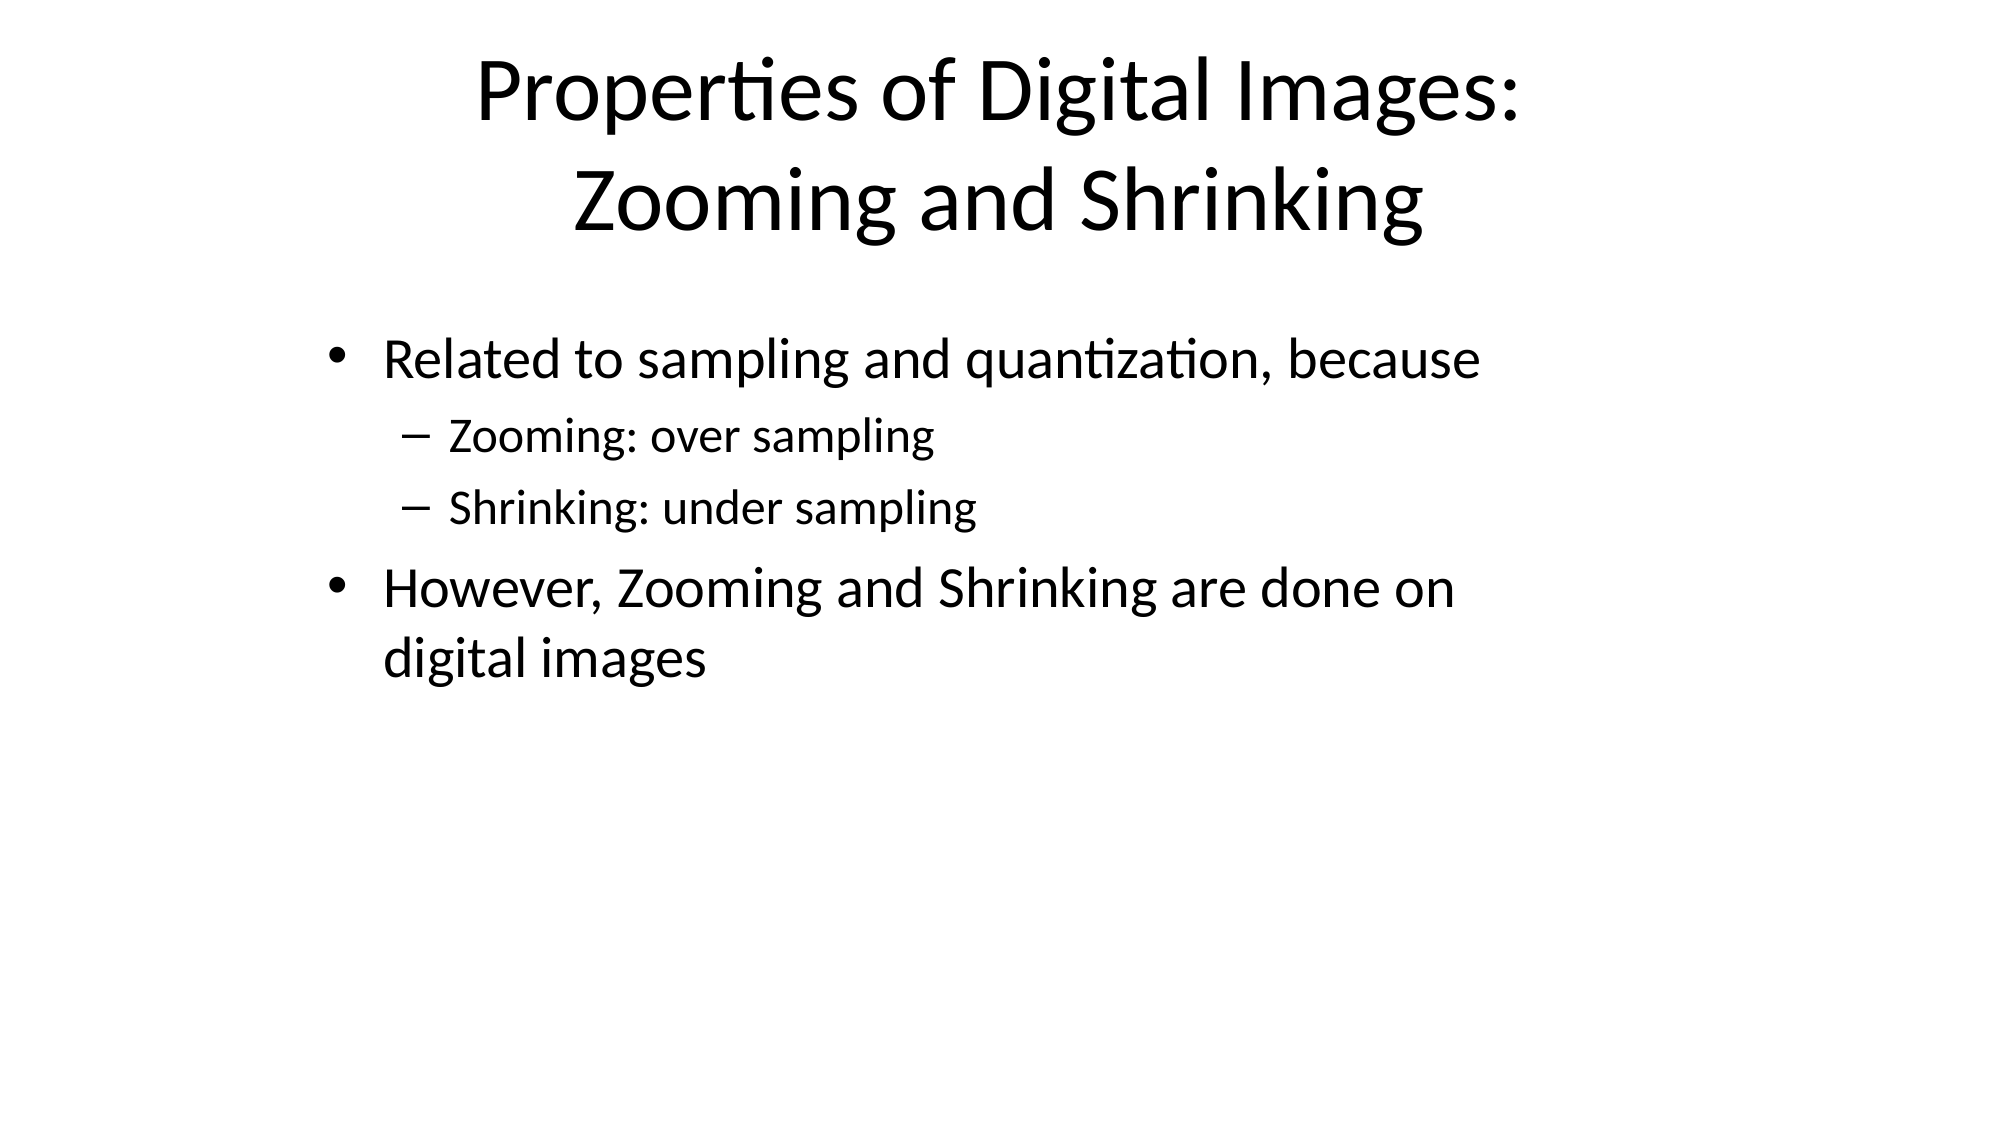

Properties of Digital Images: Zooming and Shrinking
Related to sampling and quantization, because
Zooming: over sampling
Shrinking: under sampling
However, Zooming and Shrinking are done on digital images